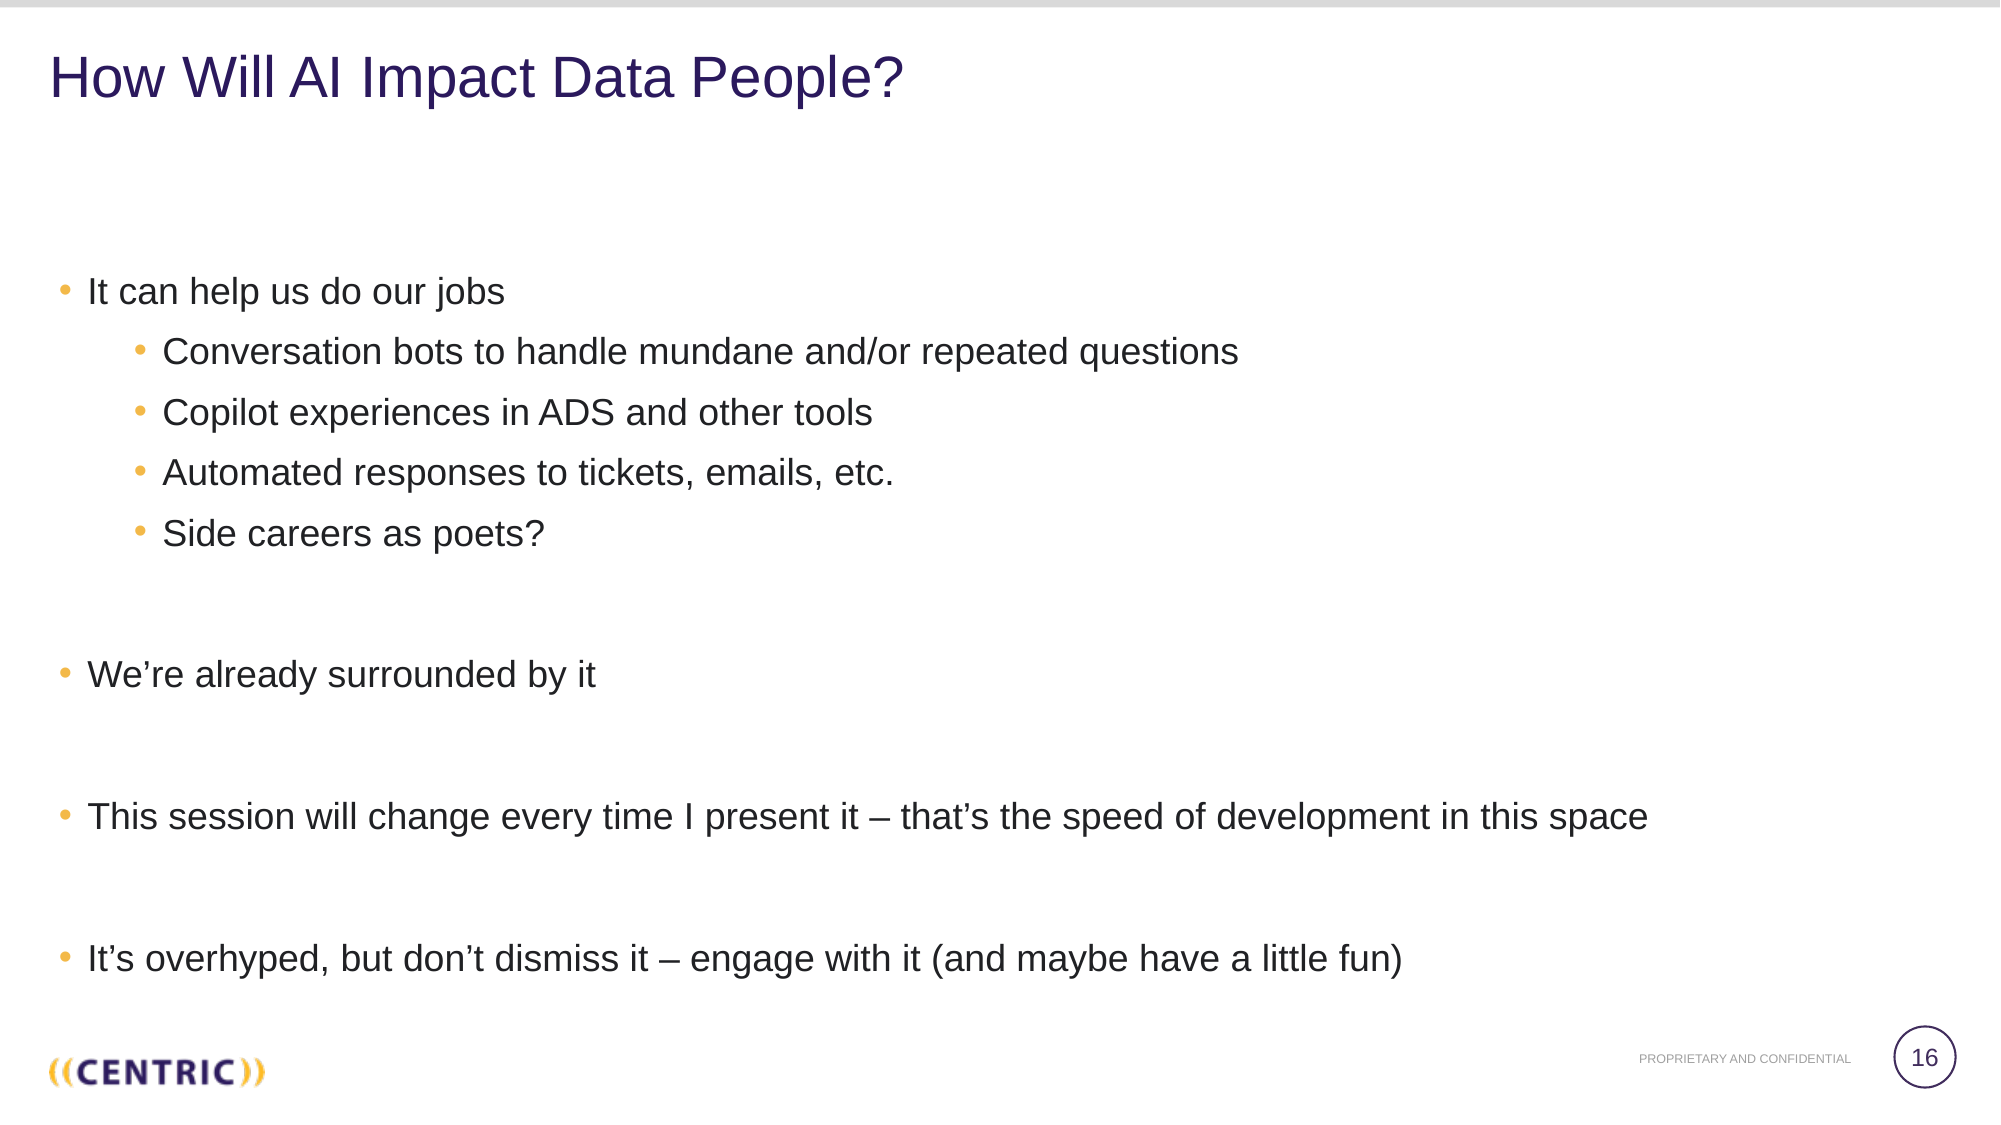

# How Will AI Impact Data People?

It can help us do our jobs
Conversation bots to handle mundane and/or repeated questions
Copilot experiences in ADS and other tools
Automated responses to tickets, emails, etc.
Side careers as poets?

We’re already surrounded by it

This session will change every time I present it – that’s the speed of development in this space

It’s overhyped, but don’t dismiss it – engage with it (and maybe have a little fun)